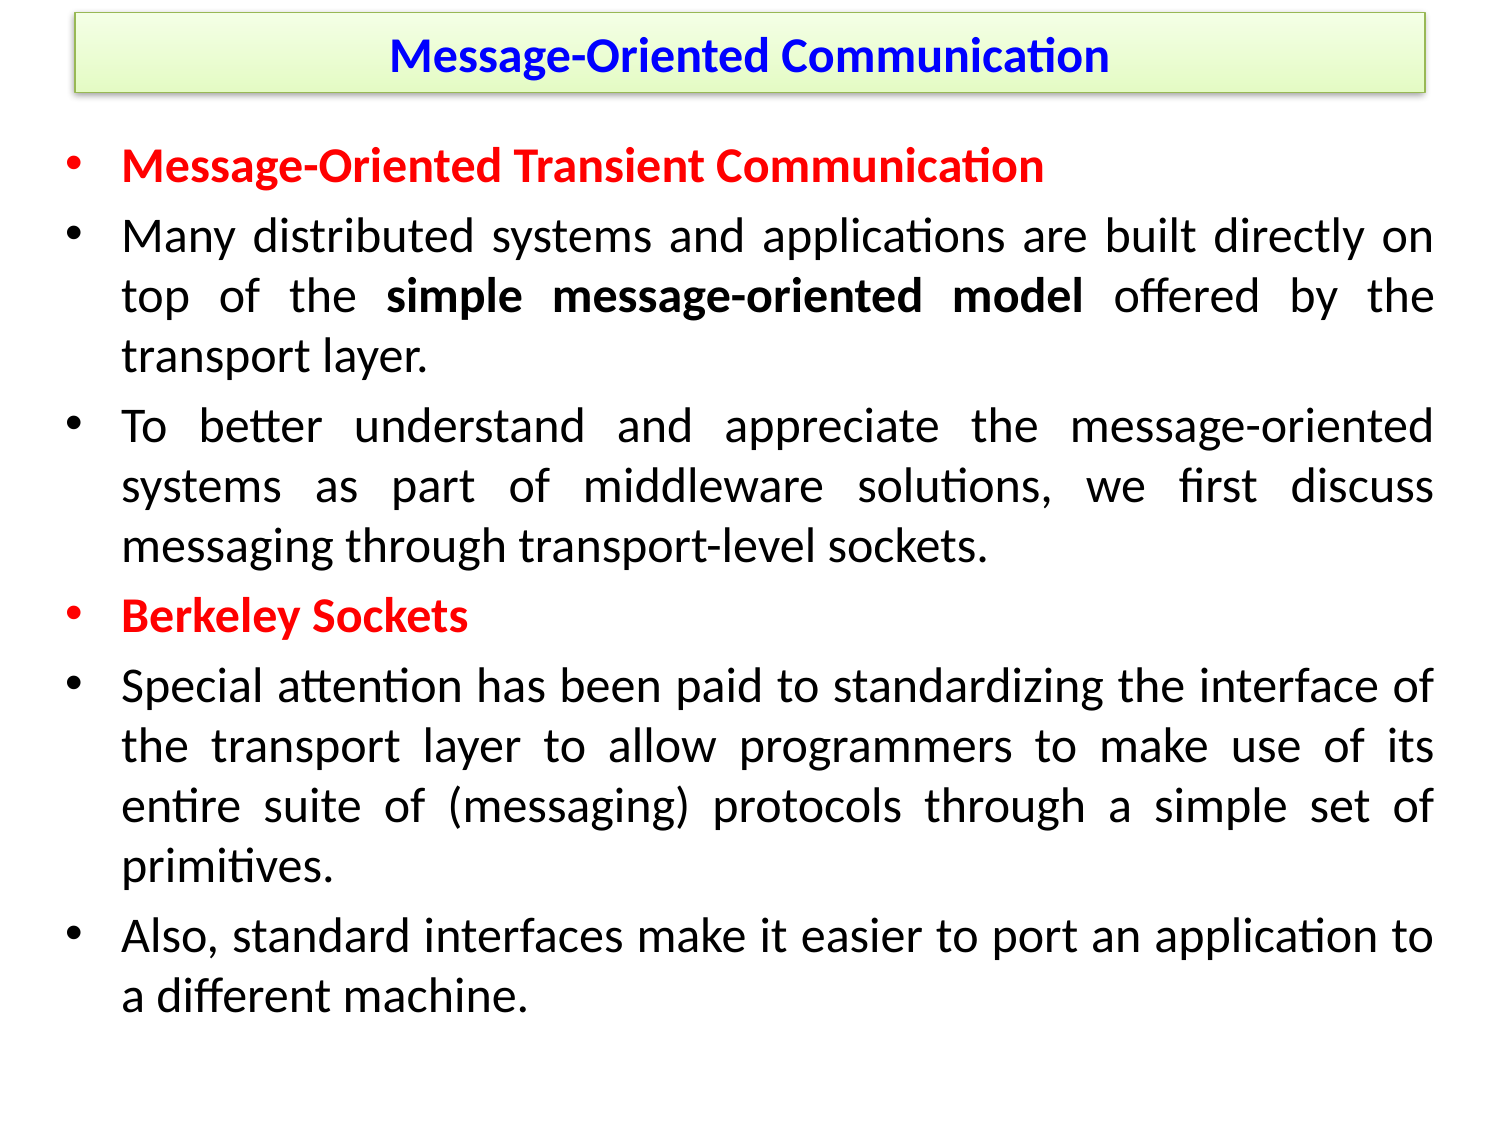

# Message-Oriented Communication
Message-Oriented Transient Communication
Many distributed systems and applications are built directly on top of the simple message-oriented model offered by the transport layer.
To better understand and appreciate the message-oriented systems as part of middleware solutions, we first discuss messaging through transport-level sockets.
Berkeley Sockets
Special attention has been paid to standardizing the interface of the transport layer to allow programmers to make use of its entire suite of (messaging) protocols through a simple set of primitives.
Also, standard interfaces make it easier to port an application to a different machine.

Unit-3 /  Dr Komarasamy G
284